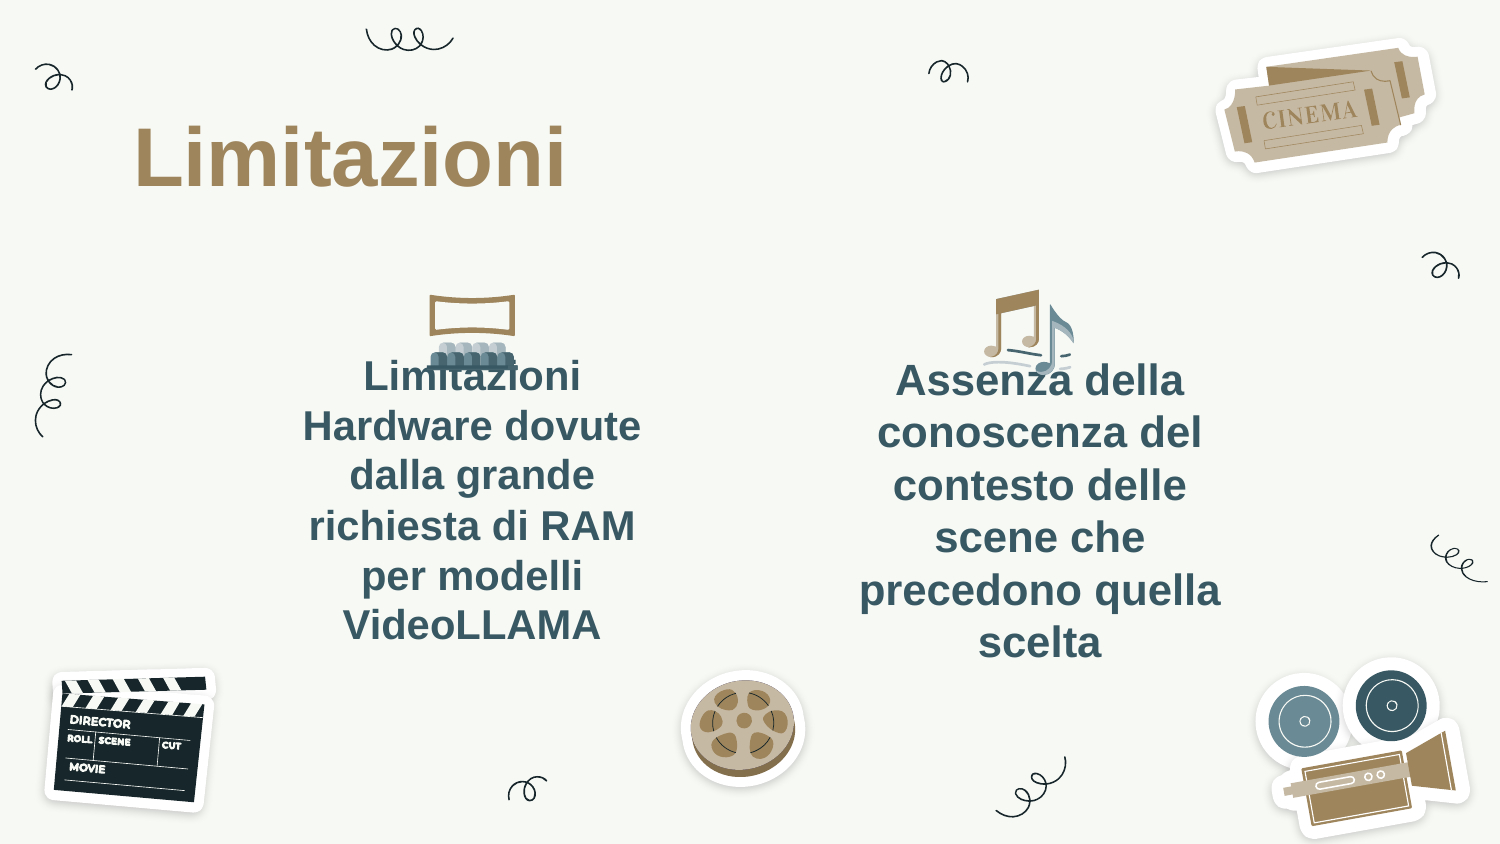

# Limitazioni

Limitazioni Hardware dovute dalla grande richiesta di RAM per modelli VideoLLAMA
Assenza della conoscenza del contesto delle scene che precedono quella scelta